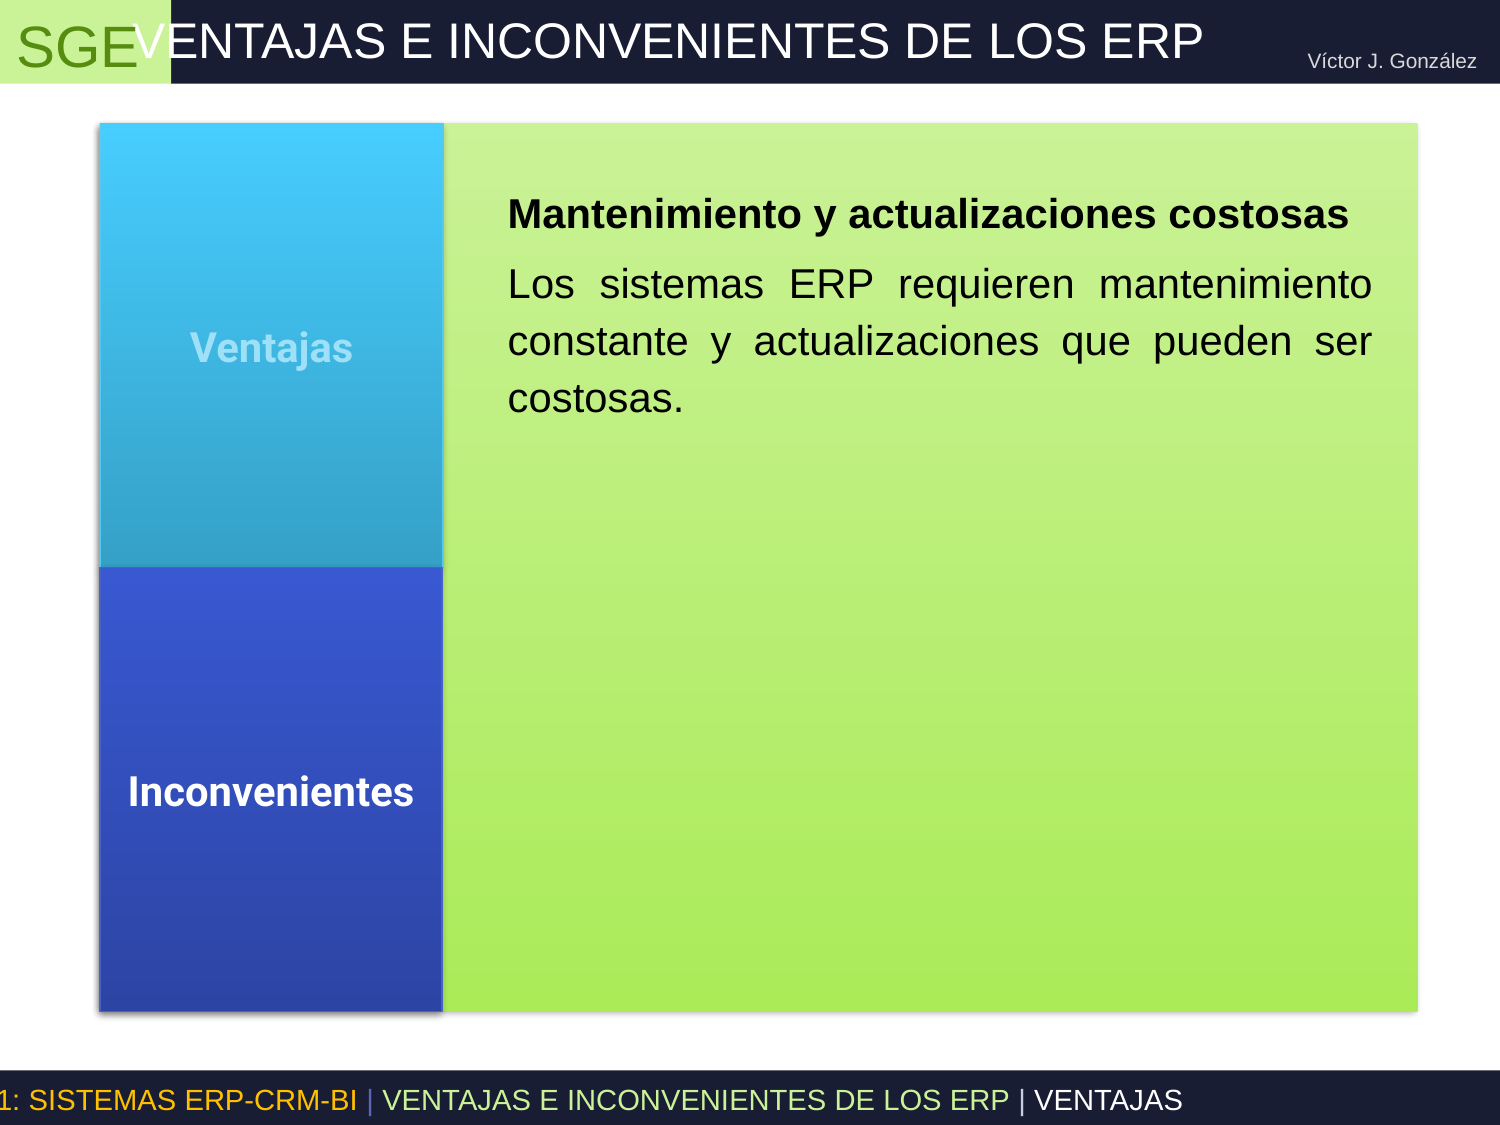

SGE
VENTAJAS E INCONVENIENTES DE LOS ERP
Víctor J. González

Ventajas
Mantenimiento y actualizaciones costosas
Los sistemas ERP requieren mantenimiento constante y actualizaciones que pueden ser costosas.
Inconvenientes

UT01: SISTEMAS ERP-CRM-BI | VENTAJAS E INCONVENIENTES DE LOS ERP | VENTAJAS